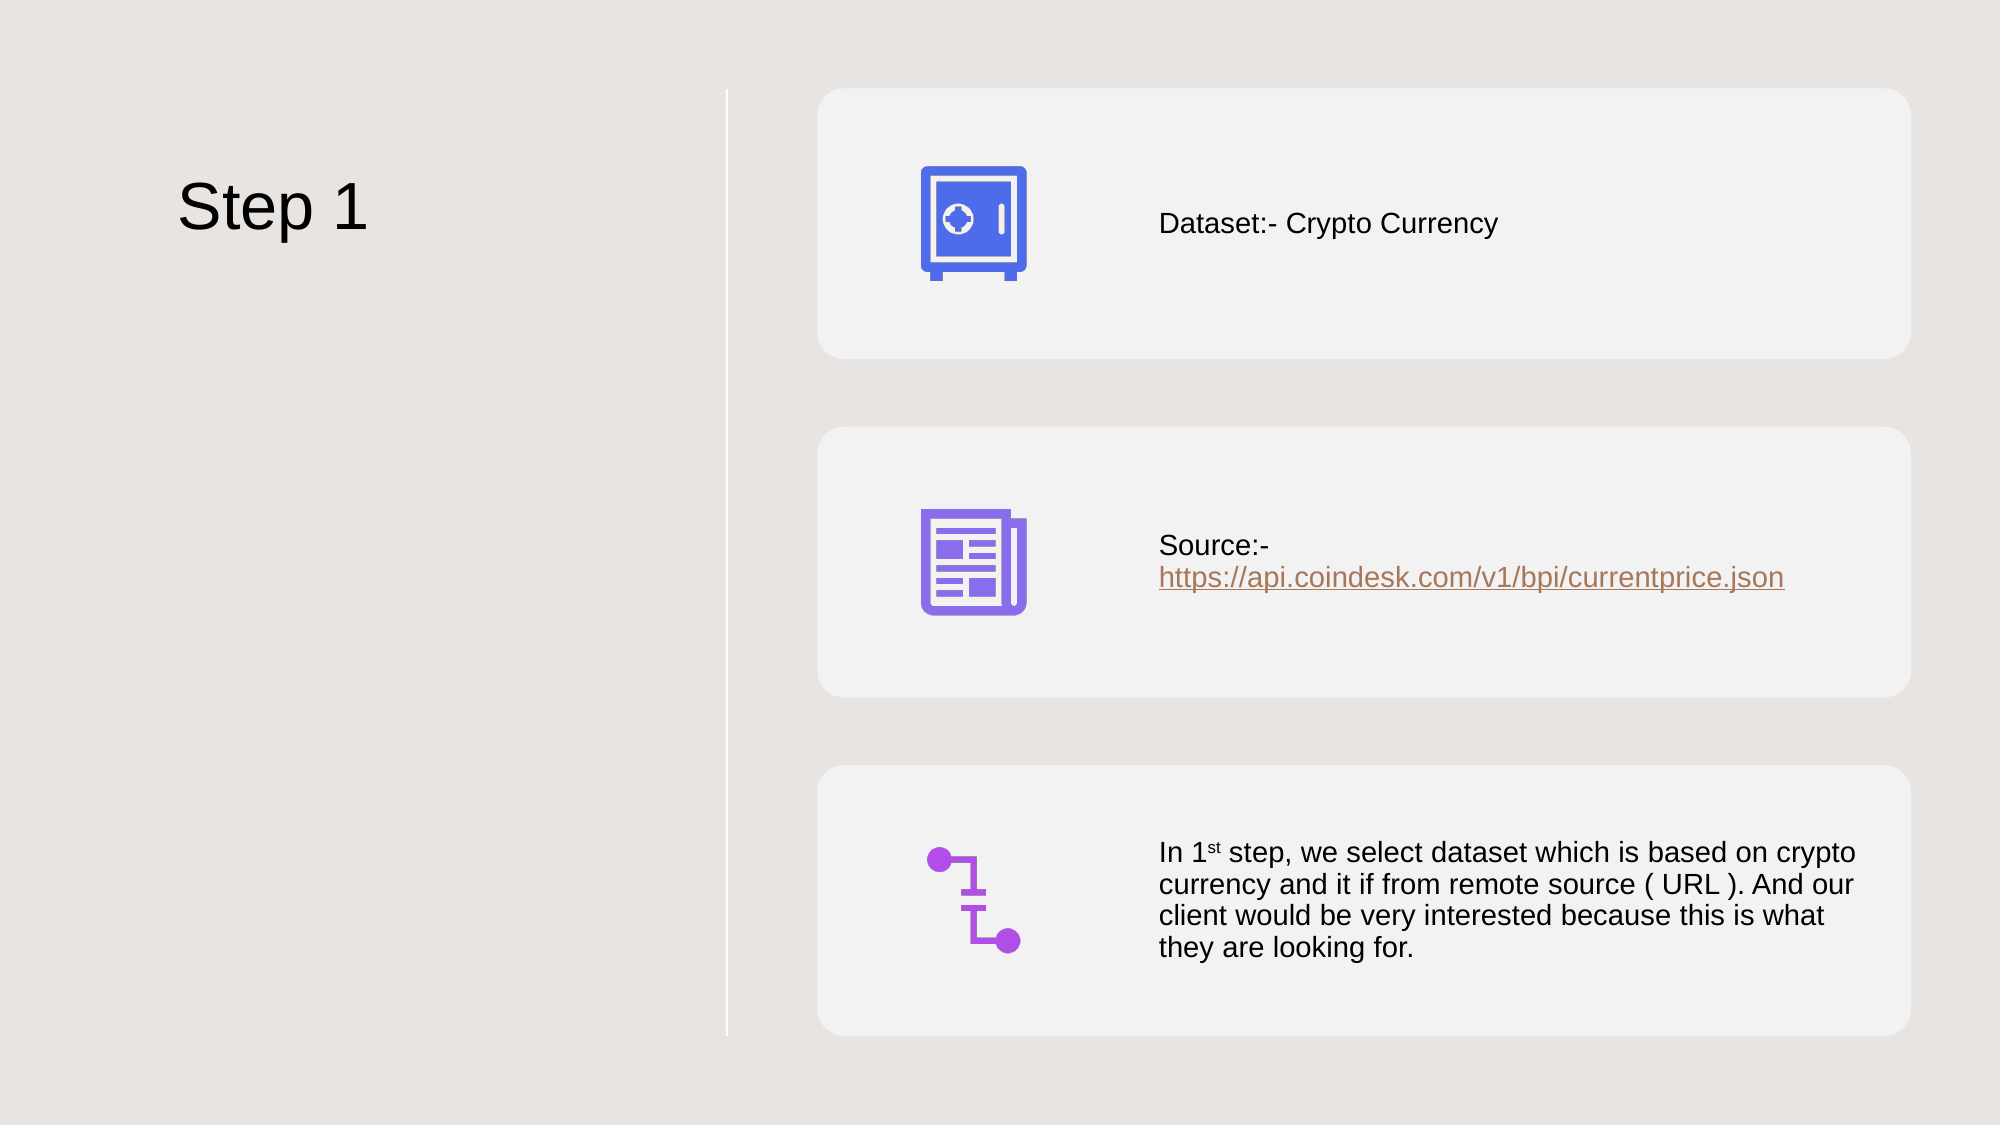

Dataset:- Crypto Currency
Source:- https://api.coindesk.com/v1/bpi/currentprice.json
In 1st step, we select dataset which is based on crypto currency and it if from remote source ( URL ). And our client would be very interested because this is what they are looking for.
# Step 1